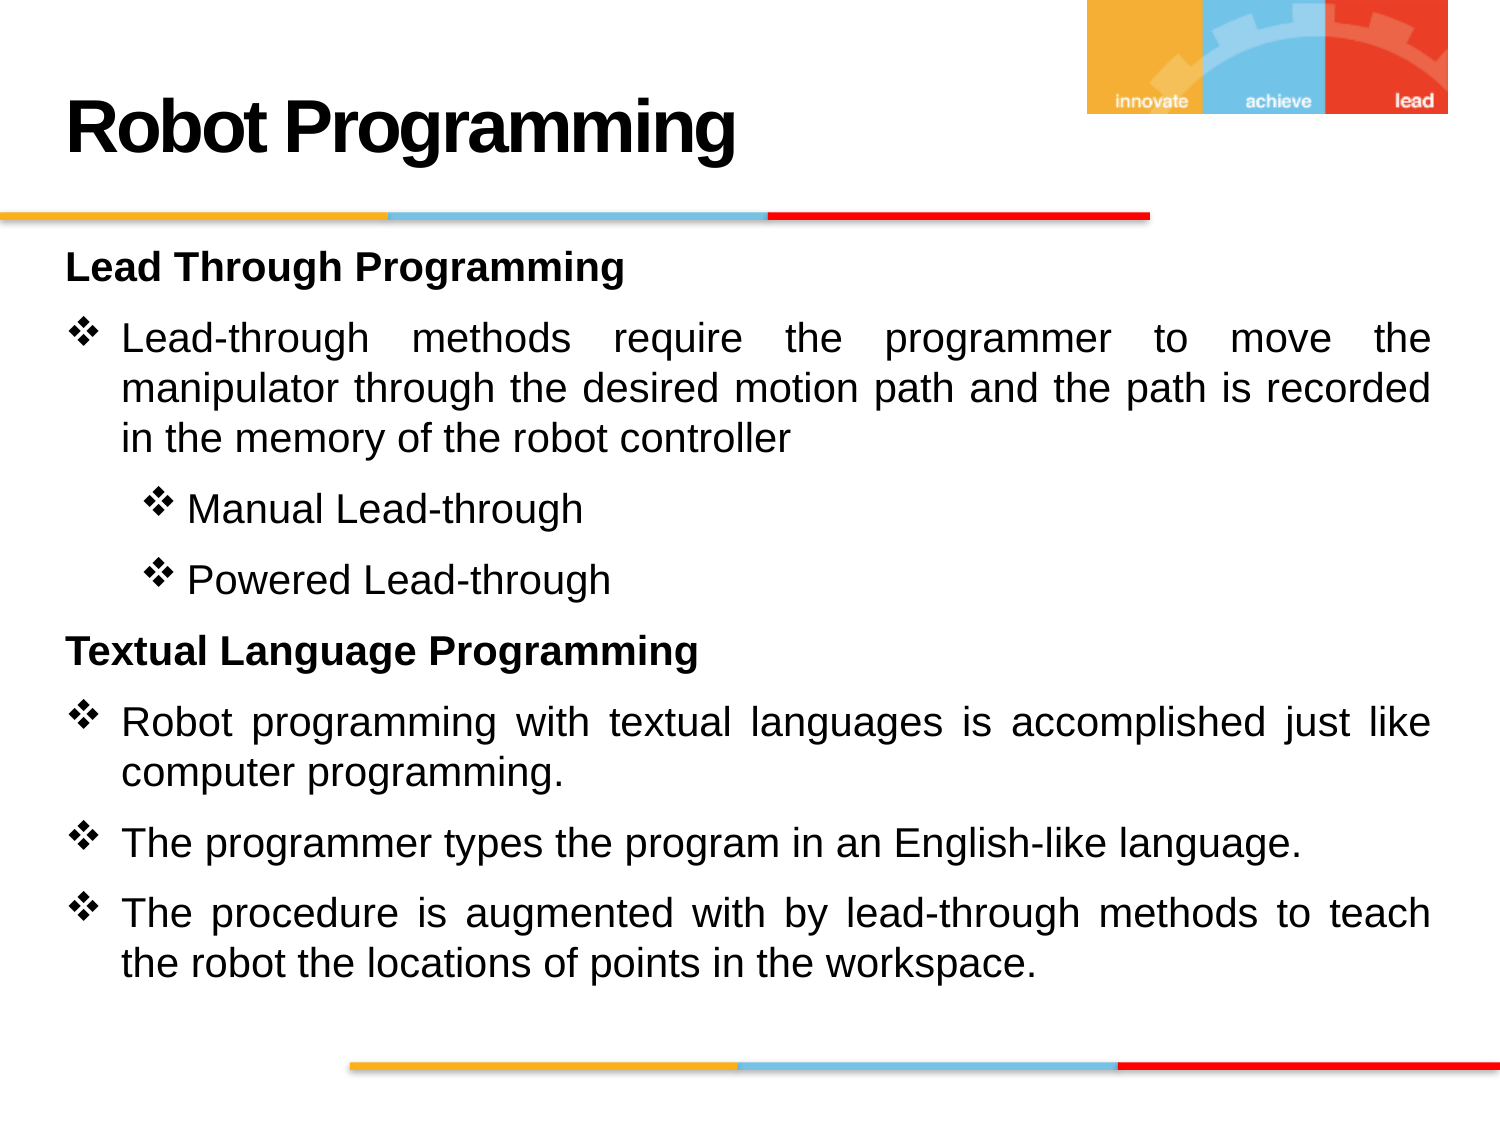

# Robot Programming
Lead Through Programming
Lead-through methods require the programmer to move the manipulator through the desired motion path and the path is recorded in the memory of the robot controller
Manual Lead-through
Powered Lead-through
Textual Language Programming
Robot programming with textual languages is accomplished just like computer programming.
The programmer types the program in an English-like language.
The procedure is augmented with by lead-through methods to teach the robot the locations of points in the workspace.